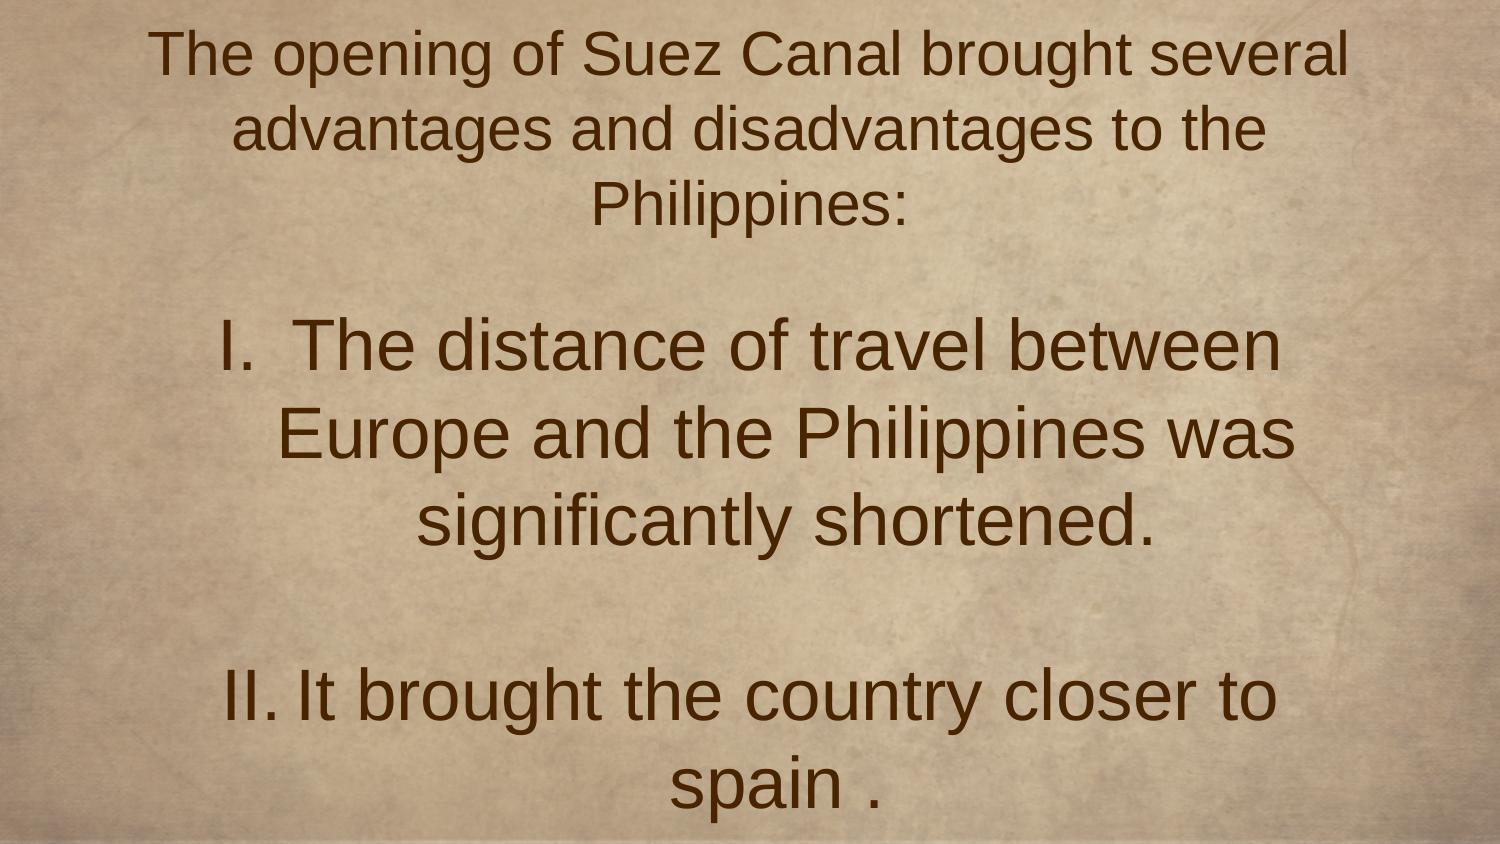

# The opening of Suez Canal brought several advantages and disadvantages to the Philippines:

The distance of travel between Europe and the Philippines was significantly shortened.

It brought the country closer to spain .